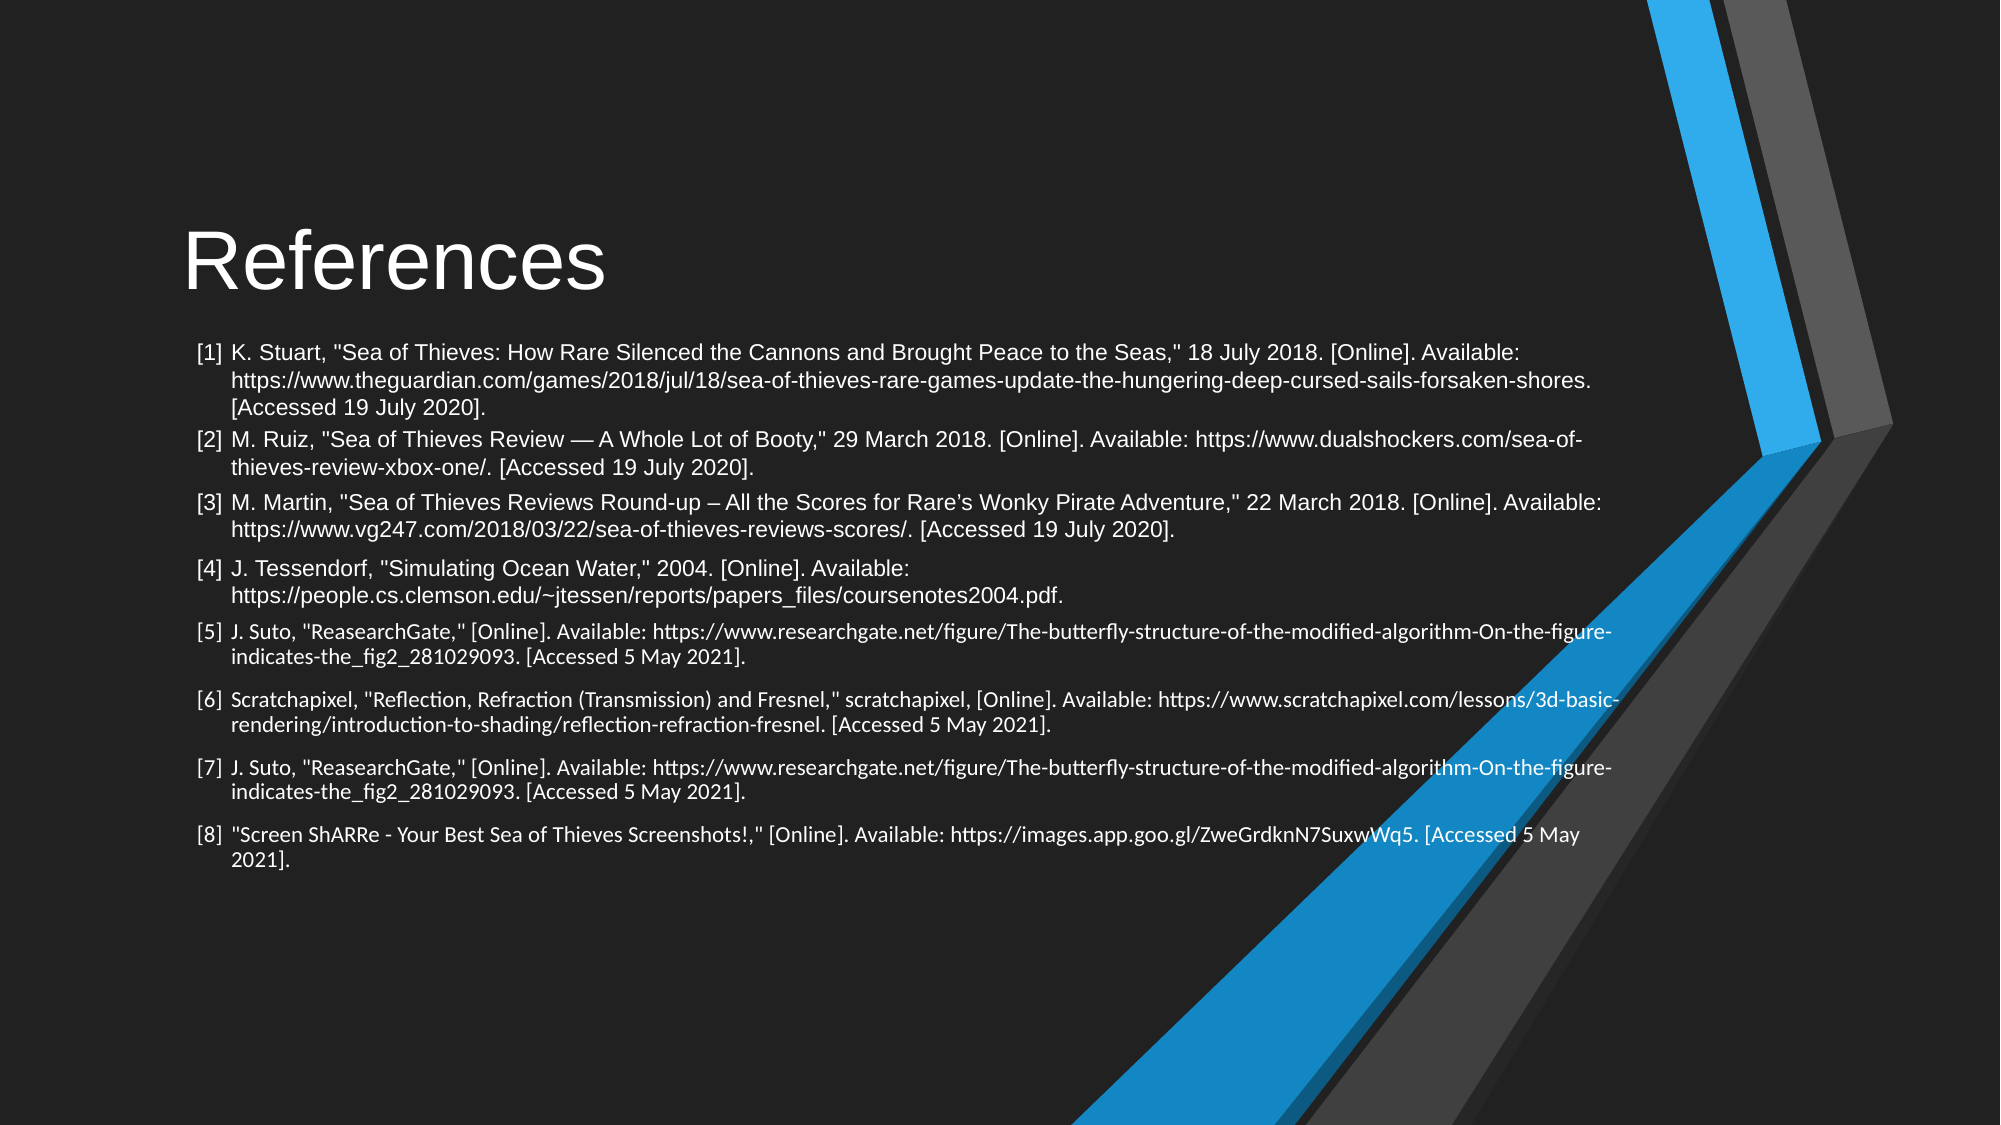

# References
| [1] | K. Stuart, "Sea of Thieves: How Rare Silenced the Cannons and Brought Peace to the Seas," 18 July 2018. [Online]. Available: https://www.theguardian.com/games/2018/jul/18/sea-of-thieves-rare-games-update-the-hungering-deep-cursed-sails-forsaken-shores. [Accessed 19 July 2020]. |
| --- | --- |
| [2] | M. Ruiz, "Sea of Thieves Review — A Whole Lot of Booty," 29 March 2018. [Online]. Available: https://www.dualshockers.com/sea-of-thieves-review-xbox-one/. [Accessed 19 July 2020]. |
| [3] | M. Martin, "Sea of Thieves Reviews Round-up – All the Scores for Rare’s Wonky Pirate Adventure," 22 March 2018. [Online]. Available: https://www.vg247.com/2018/03/22/sea-of-thieves-reviews-scores/. [Accessed 19 July 2020]. |
| [4] | J. Tessendorf, "Simulating Ocean Water," 2004. [Online]. Available: https://people.cs.clemson.edu/~jtessen/reports/papers\_files/coursenotes2004.pdf. |
| [5] | J. Suto, "ReasearchGate," [Online]. Available: https://www.researchgate.net/figure/The-butterfly-structure-of-the-modified-algorithm-On-the-figure-indicates-the\_fig2\_281029093. [Accessed 5 May 2021]. |
| [6] | Scratchapixel, "Reflection, Refraction (Transmission) and Fresnel," scratchapixel, [Online]. Available: https://www.scratchapixel.com/lessons/3d-basic-rendering/introduction-to-shading/reflection-refraction-fresnel. [Accessed 5 May 2021]. |
| [7] | J. Suto, "ReasearchGate," [Online]. Available: https://www.researchgate.net/figure/The-butterfly-structure-of-the-modified-algorithm-On-the-figure-indicates-the\_fig2\_281029093. [Accessed 5 May 2021]. |
| [8] | "Screen ShARRe - Your Best Sea of Thieves Screenshots!," [Online]. Available: https://images.app.goo.gl/ZweGrdknN7SuxwWq5. [Accessed 5 May 2021]. |